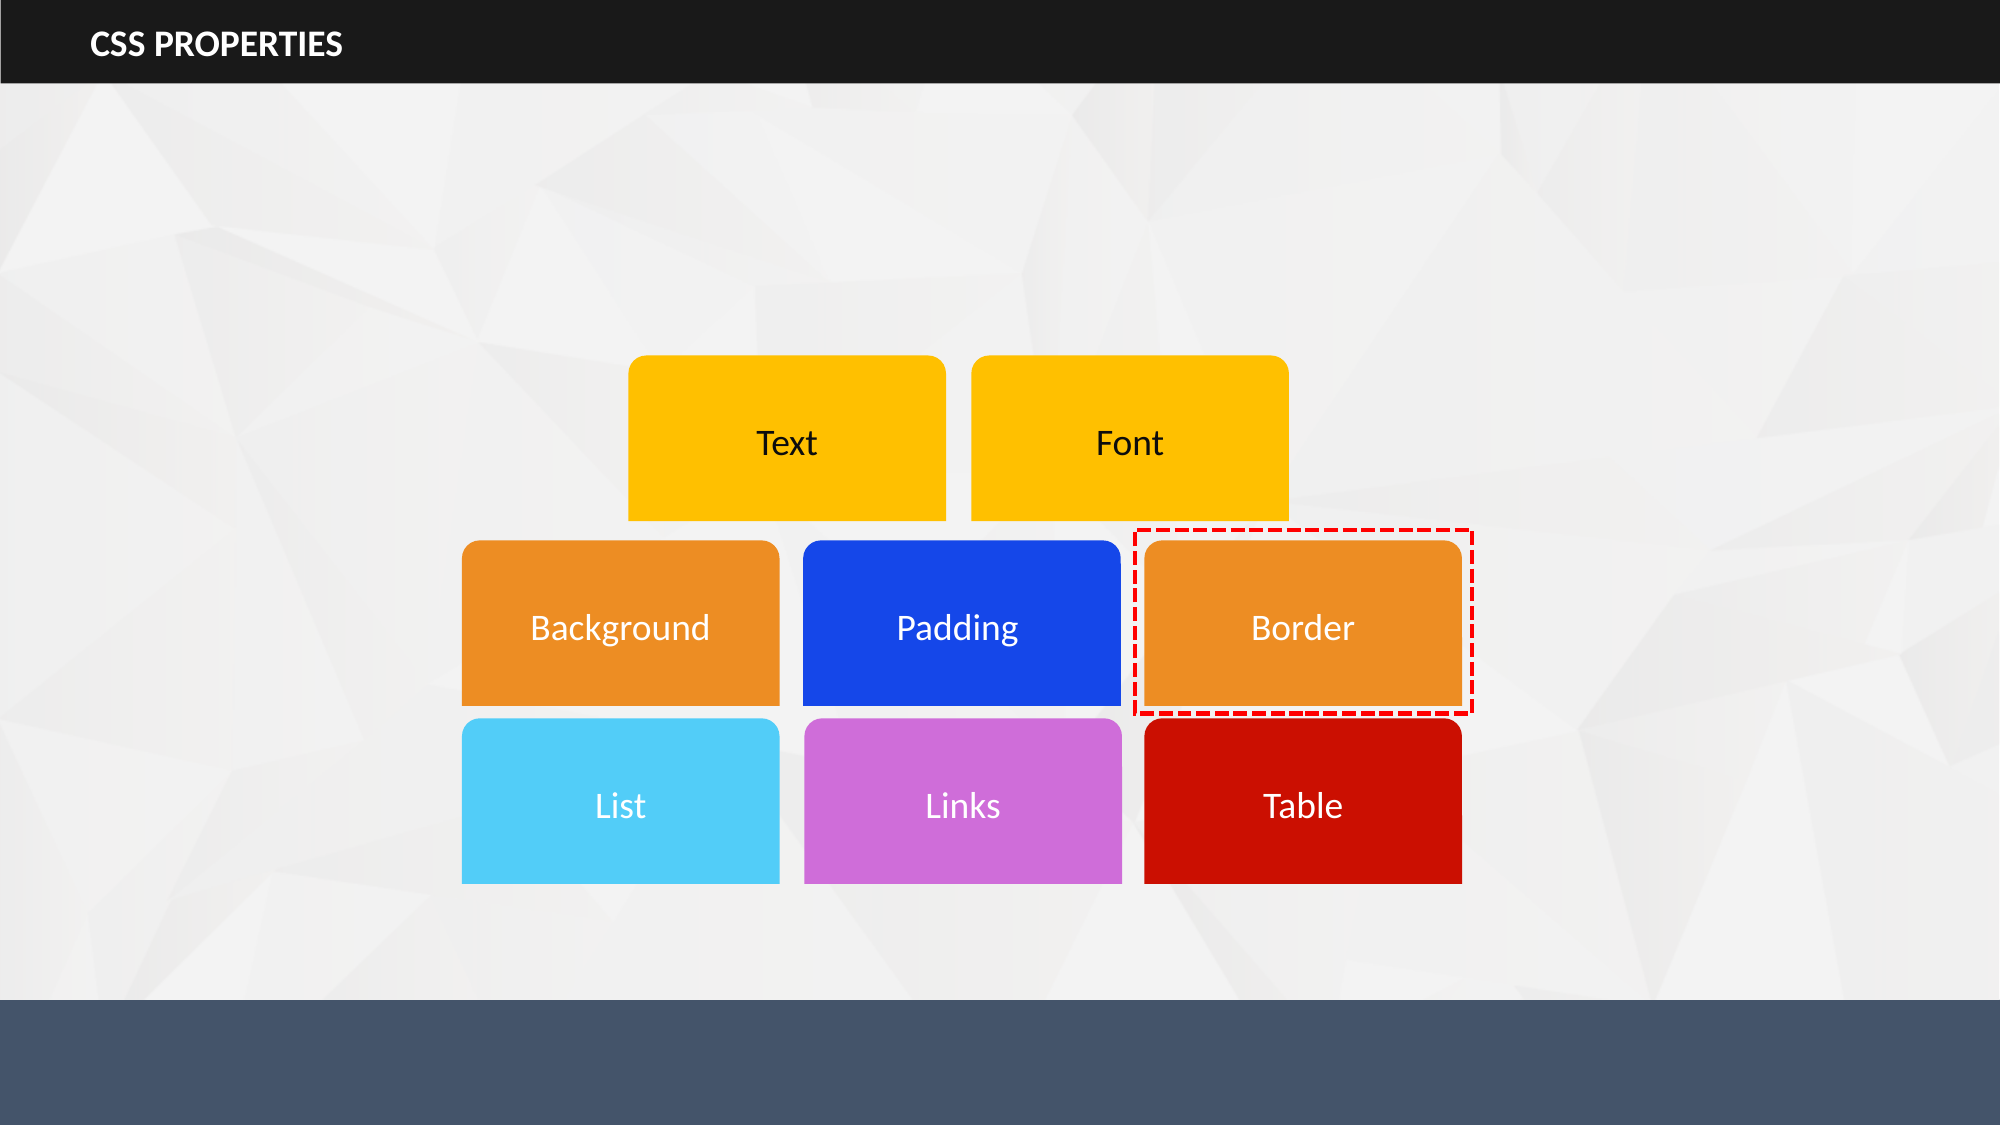

CSS PROPERTIES
Text
Font

Background
Padding
Border
List
Links
Table